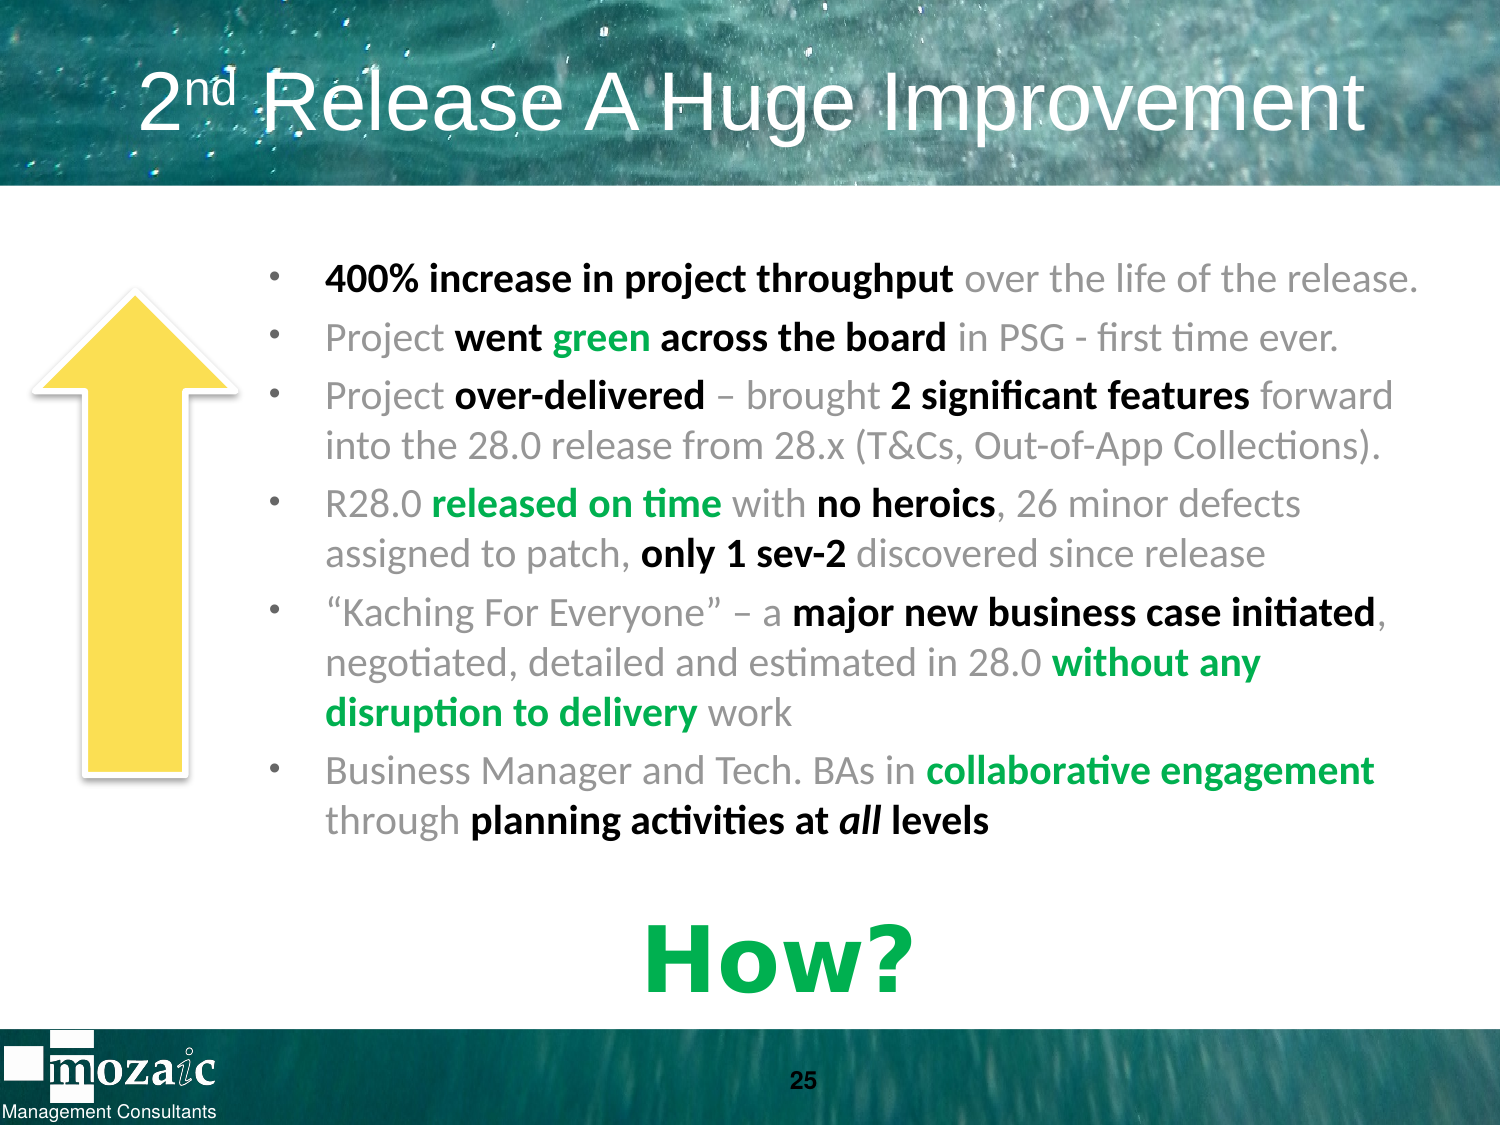

2nd Release A Huge Improvement
400% increase in project throughput over the life of the release.
Project went green across the board in PSG - first time ever.
Project over-delivered – brought 2 significant features forward into the 28.0 release from 28.x (T&Cs, Out-of-App Collections).
R28.0 released on time with no heroics, 26 minor defects assigned to patch, only 1 sev-2 discovered since release
“Kaching For Everyone” – a major new business case initiated, negotiated, detailed and estimated in 28.0 without any disruption to delivery work
Business Manager and Tech. BAs in collaborative engagement through planning activities at all levels

How?
25